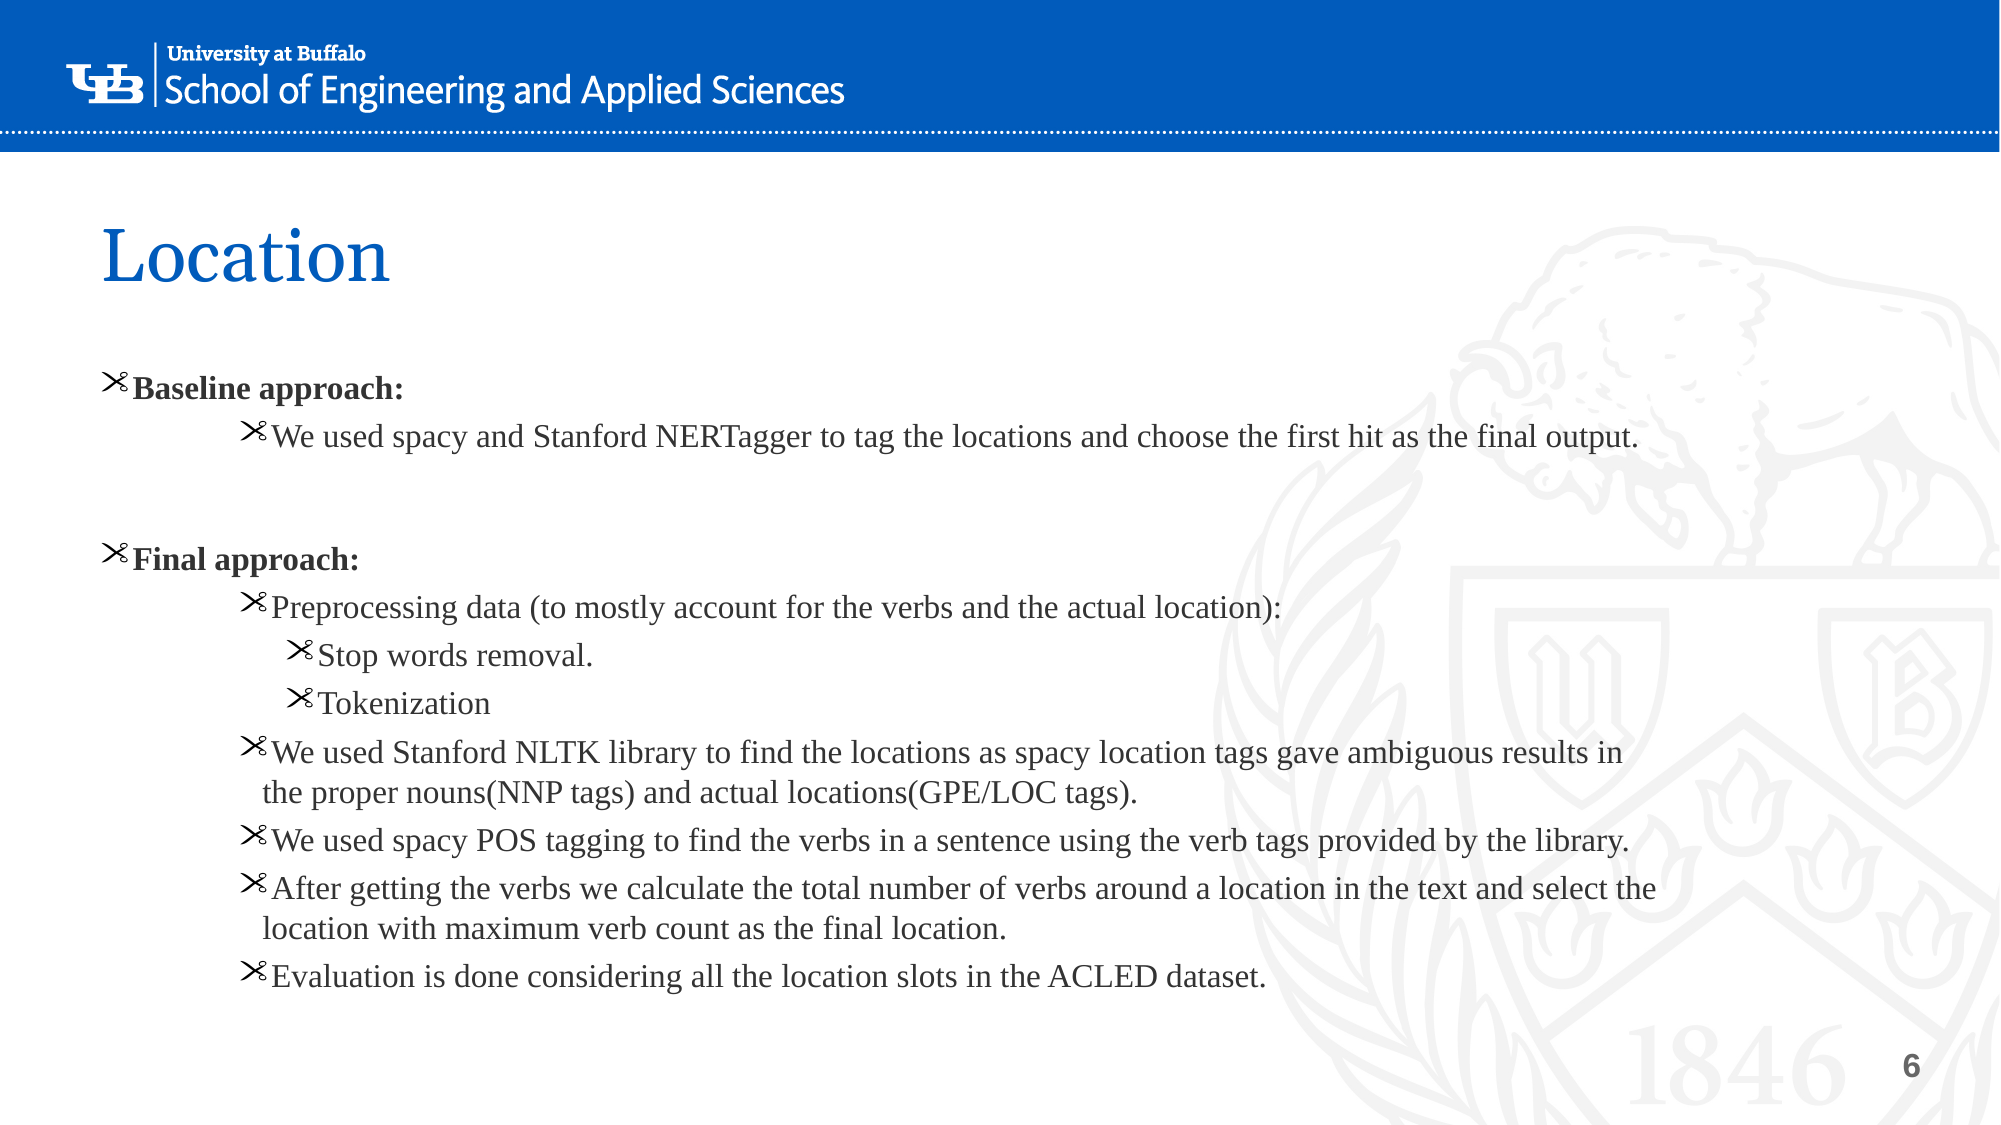

# Location
Baseline approach:
We used spacy and Stanford NERTagger to tag the locations and choose the first hit as the final output.

Final approach:
Preprocessing data (to mostly account for the verbs and the actual location):
Stop words removal.
Tokenization
We used Stanford NLTK library to find the locations as spacy location tags gave ambiguous results in the proper nouns(NNP tags) and actual locations(GPE/LOC tags).
We used spacy POS tagging to find the verbs in a sentence using the verb tags provided by the library.
After getting the verbs we calculate the total number of verbs around a location in the text and select the location with maximum verb count as the final location.
Evaluation is done considering all the location slots in the ACLED dataset.
6